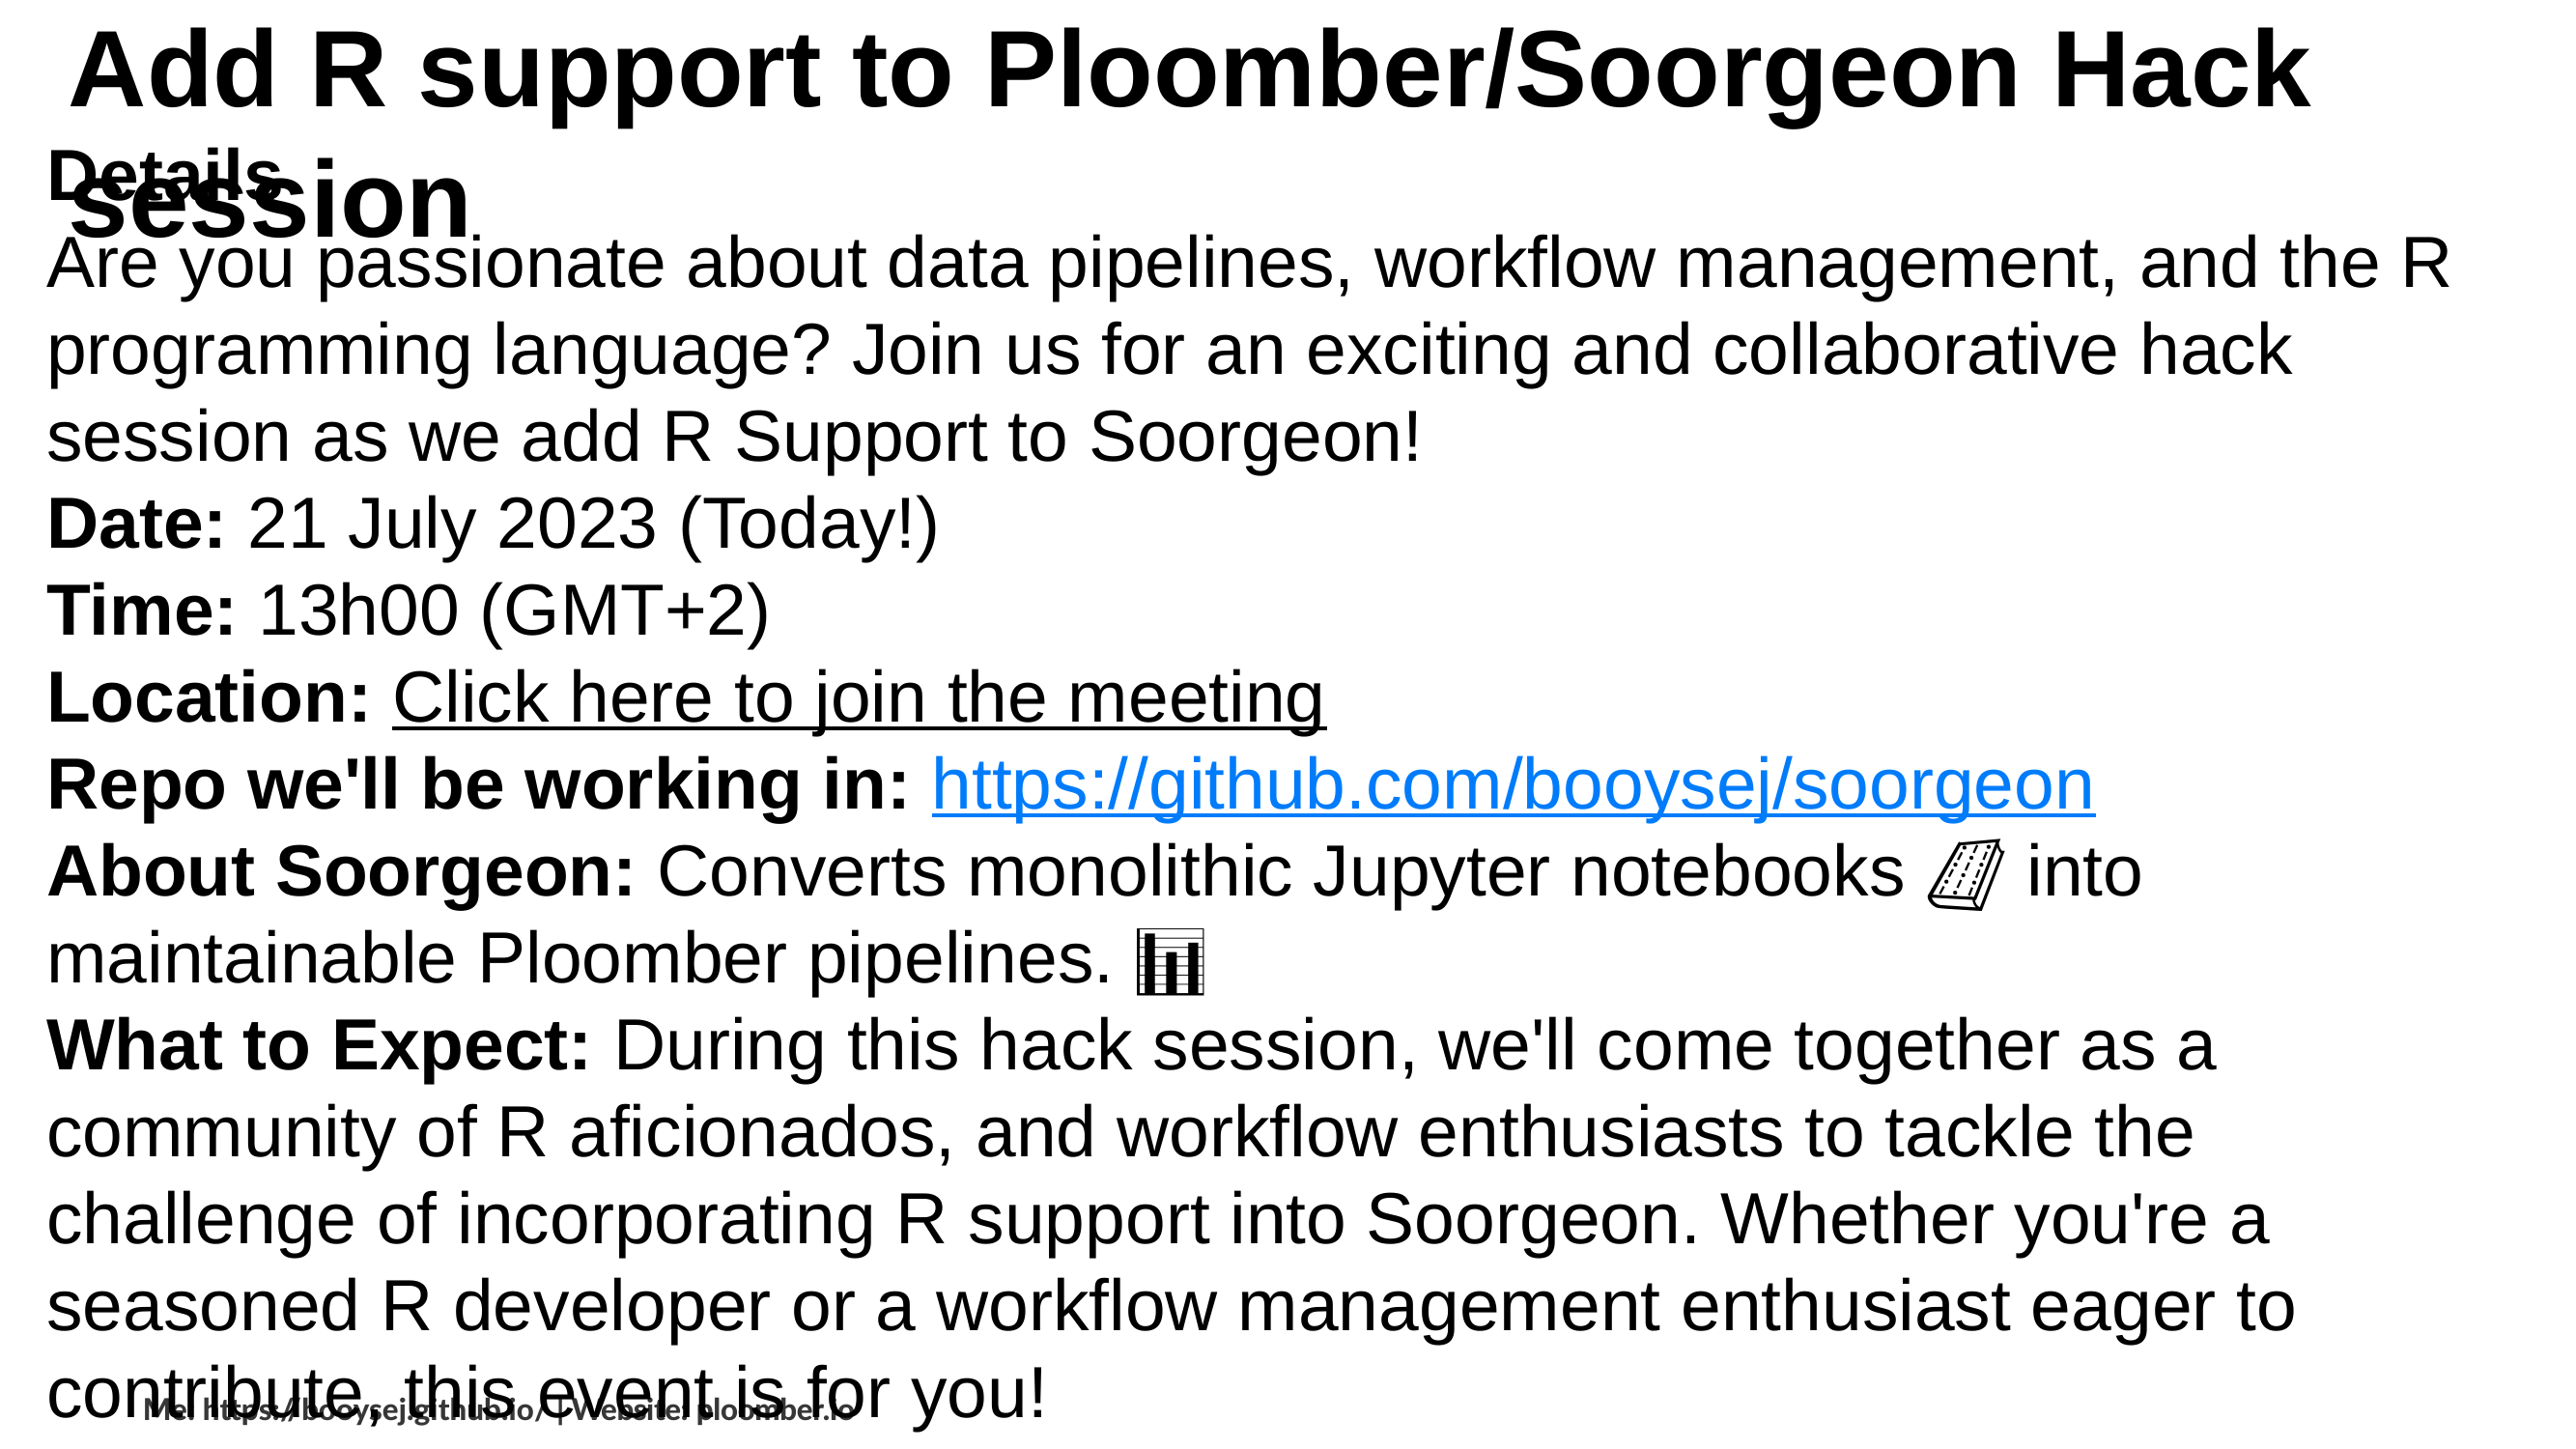

# Add R support to Ploomber/Soorgeon Hack session
Details
Are you passionate about data pipelines, workflow management, and the R programming language? Join us for an exciting and collaborative hack session as we add R Support to Soorgeon!
Date: 21 July 2023 (Today!)
Time: 13h00 (GMT+2)
Location: Click here to join the meeting
Repo we'll be working in: https://github.com/booysej/soorgeon
About Soorgeon: Converts monolithic Jupyter notebooks 📙 into maintainable Ploomber pipelines. 📊
What to Expect: During this hack session, we'll come together as a community of R aficionados, and workflow enthusiasts to tackle the challenge of incorporating R support into Soorgeon. Whether you're a seasoned R developer or a workflow management enthusiast eager to contribute, this event is for you!

Me: https://booysej.github.io/ | Website: ploomber.io